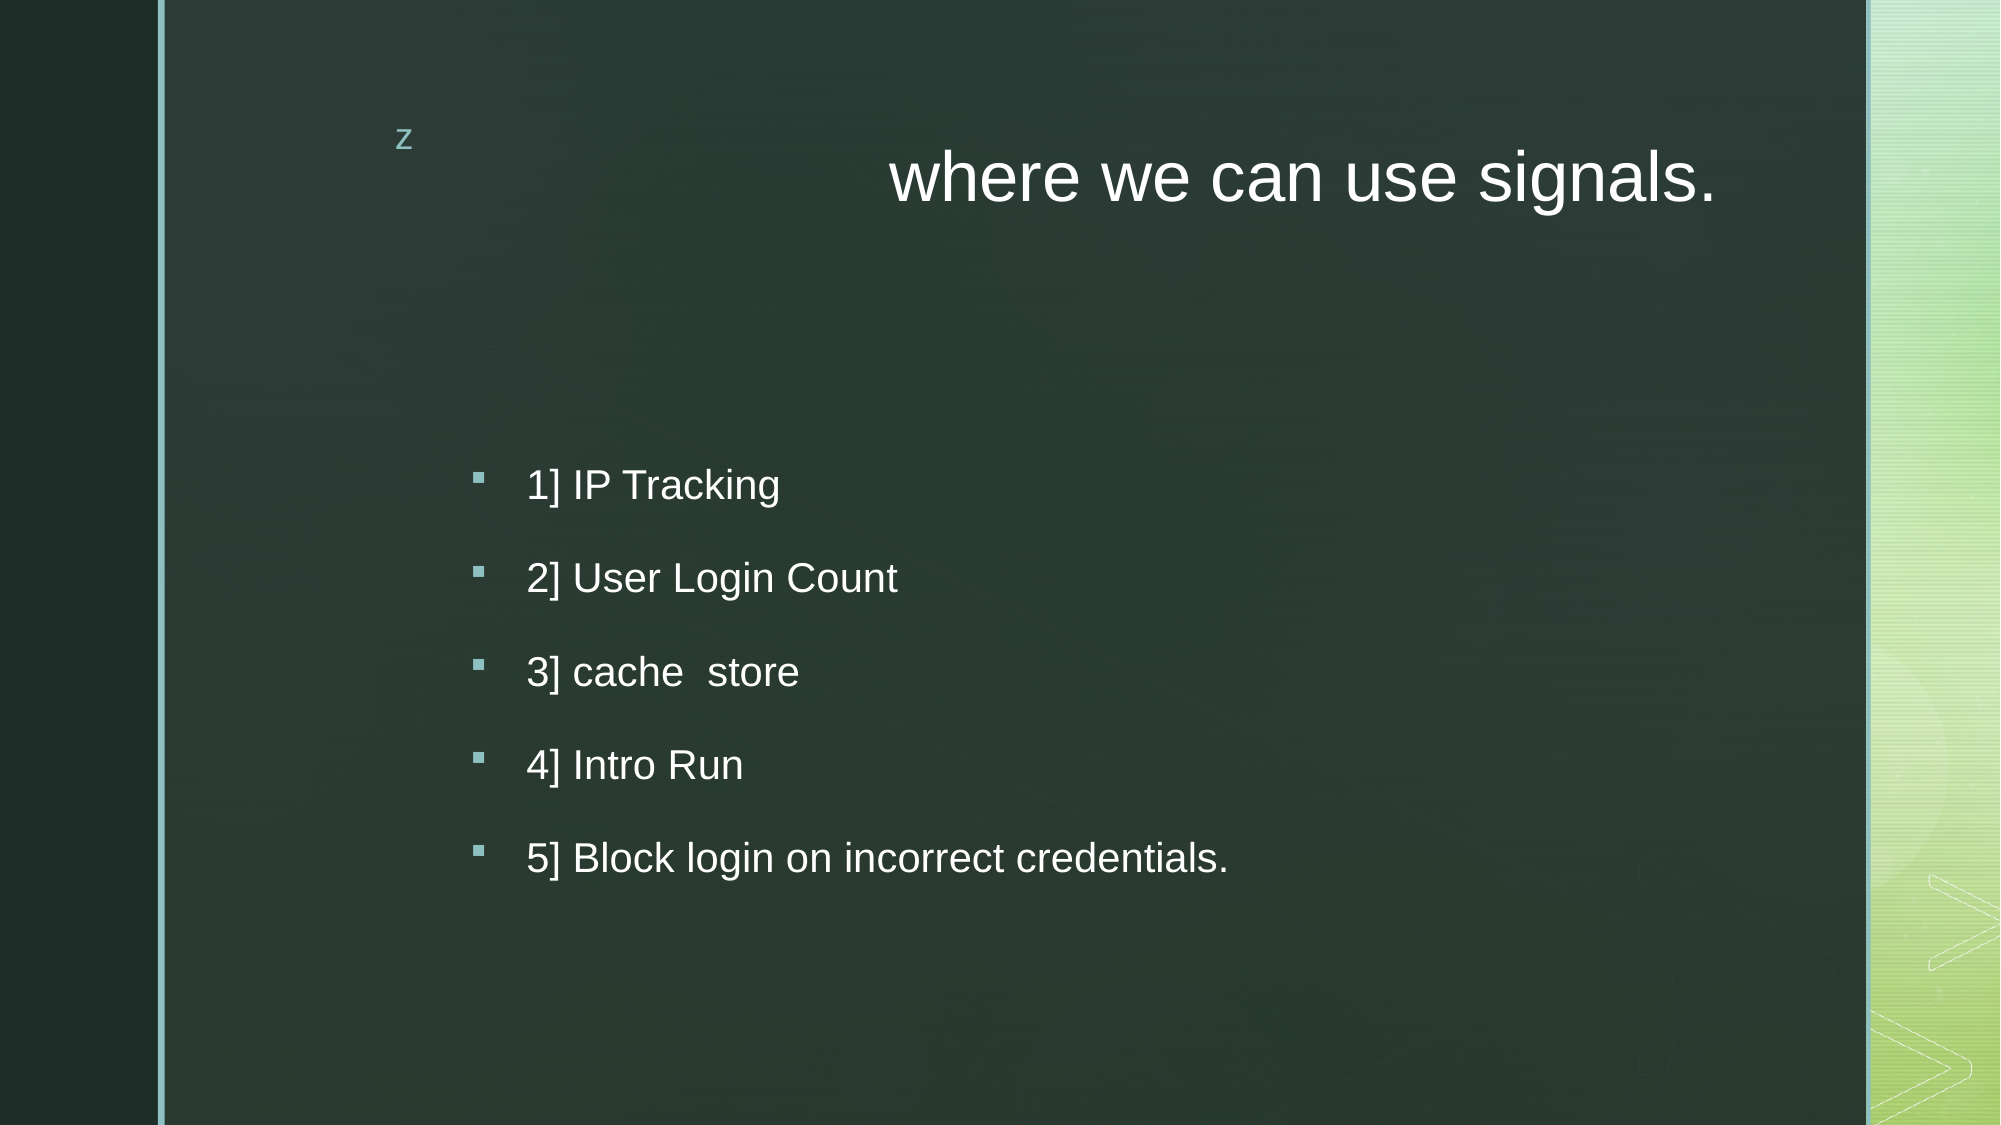

# where we can use signals.
1] IP Tracking
2] User Login Count
3] cache  store
4] Intro Run
5] Block login on incorrect credentials.